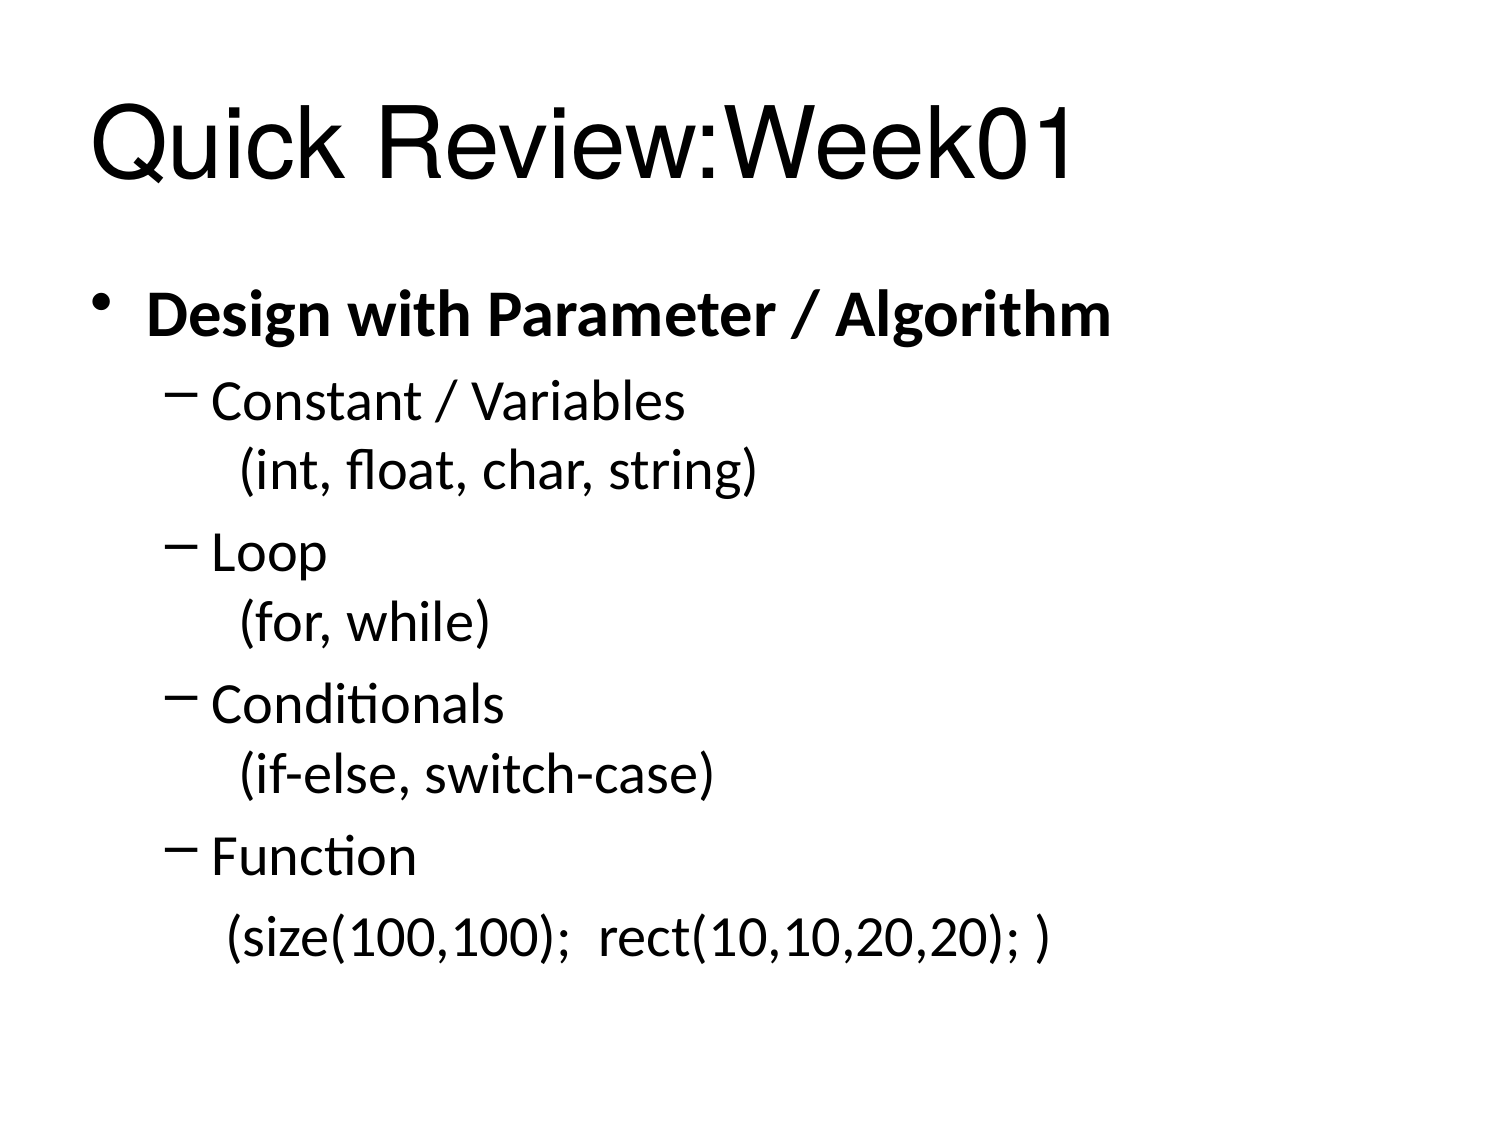

# Quick Review:Week01
Design with Parameter / Algorithm
Constant / Variables
  (int, float, char, string)
Loop
  (for, while)
Conditionals
  (if-else, switch-case)
Function
	 (size(100,100);  rect(10,10,20,20); )